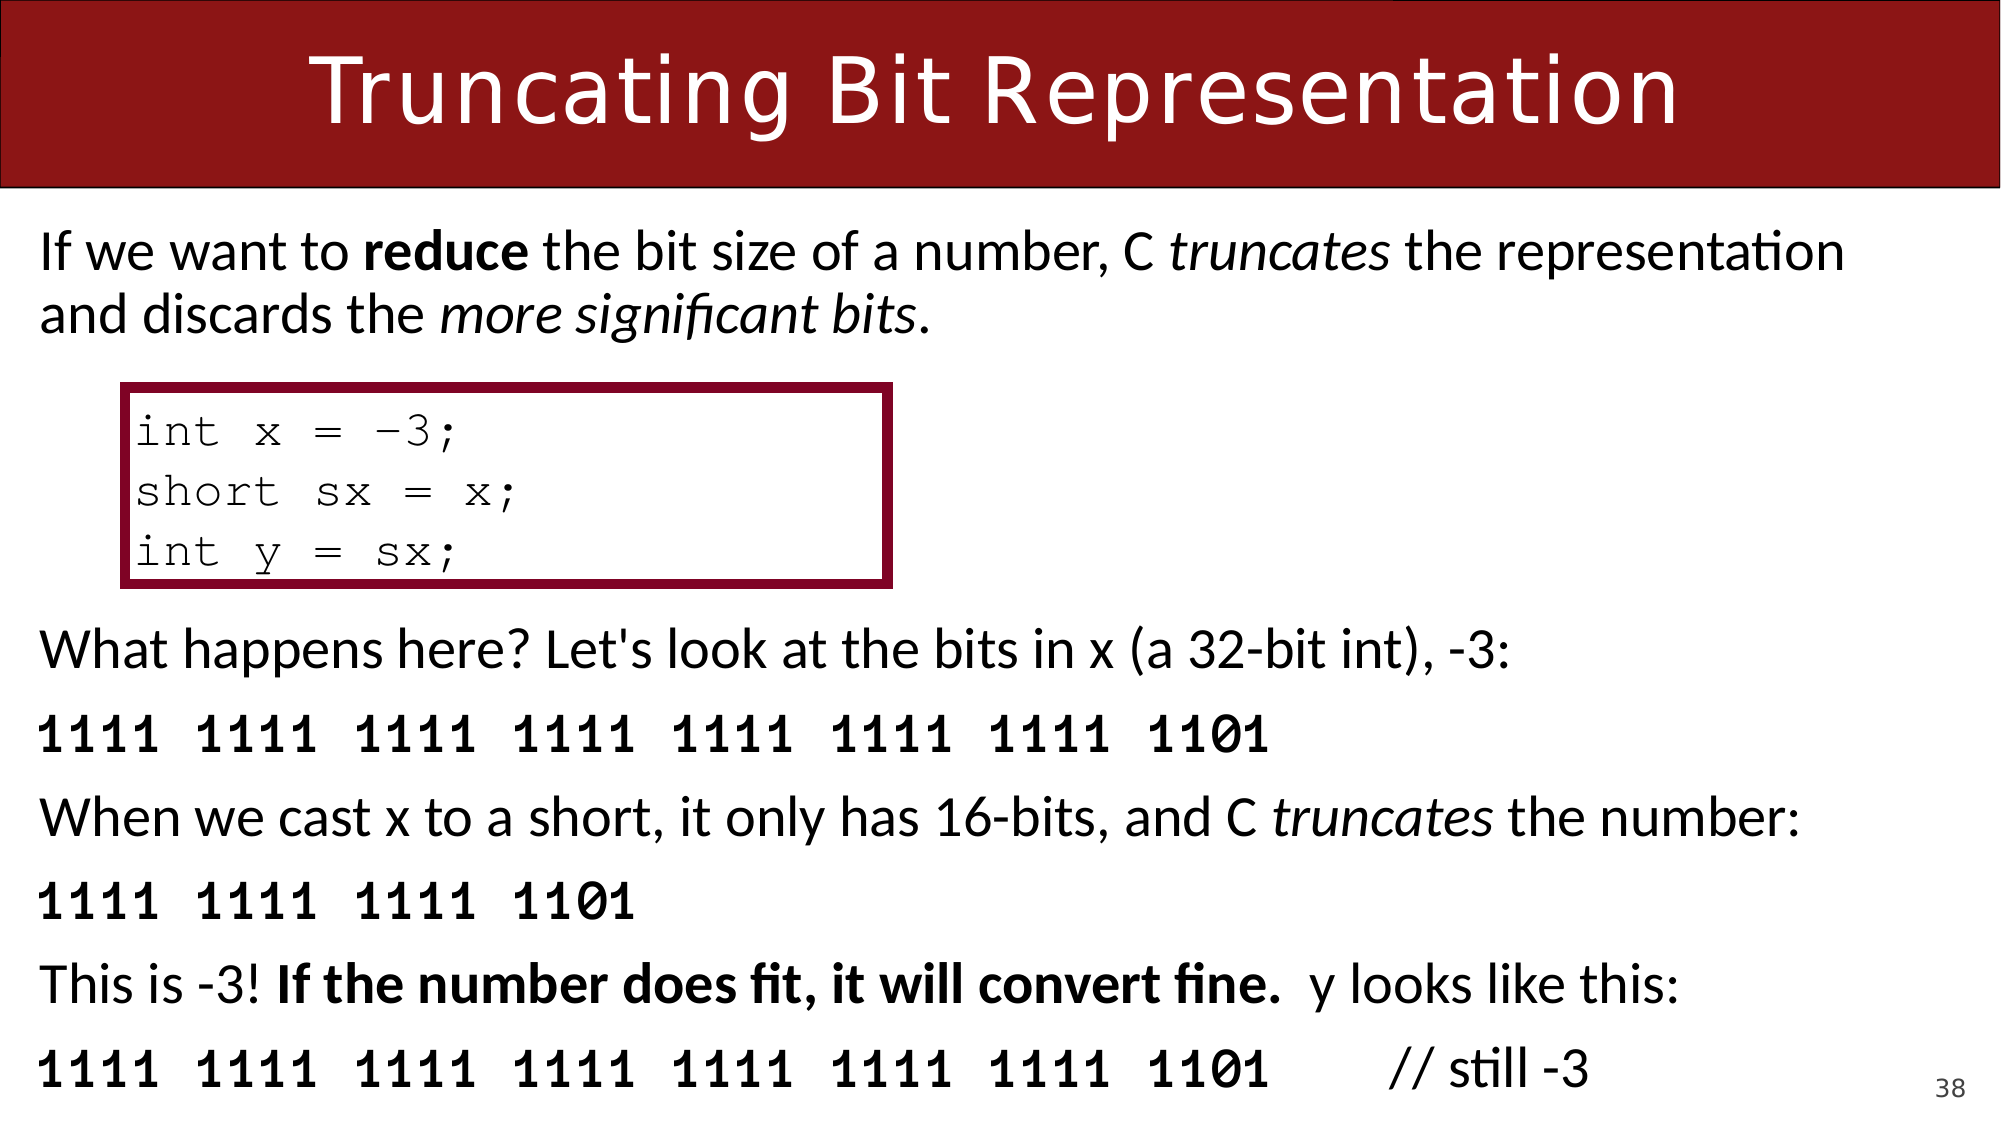

# Truncating Bit Representation
If we want to reduce the bit size of a number, C truncates the representation and discards the more significant bits.

What happens here? Let's look at the bits in x (a 32-bit int), -3:
1111 1111 1111 1111 1111 1111 1111 1101
When we cast x to a short, it only has 16-bits, and C truncates the number:
1111 1111 1111 1101
This is -3! If the number does fit, it will convert fine.  y looks like this:
1111 1111 1111 1111 1111 1111 1111 1101	// still -3
int x = -3;
short sx = x;
int y = sx;